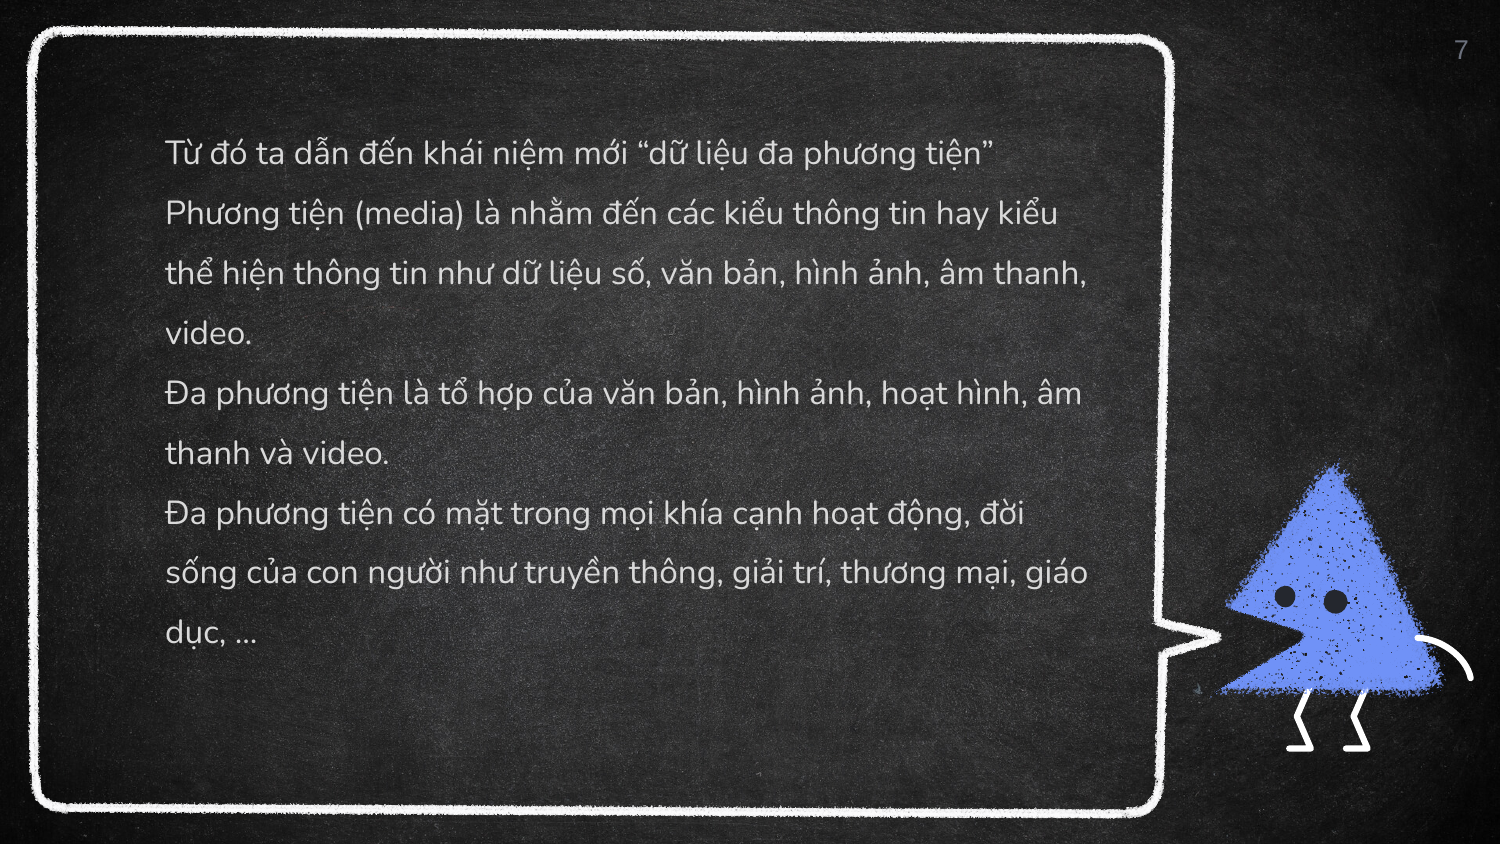

7
Từ đó ta dẫn đến khái niệm mới “dữ liệu đa phương tiện”
Phương tiện (media) là nhằm đến các kiểu thông tin hay kiểu thể hiện thông tin như dữ liệu số, văn bản, hình ảnh, âm thanh, video.
Đa phương tiện là tổ hợp của văn bản, hình ảnh, hoạt hình, âm thanh và video.
Đa phương tiện có mặt trong mọi khía cạnh hoạt động, đời sống của con người như truyền thông, giải trí, thương mại, giáo dục, ...